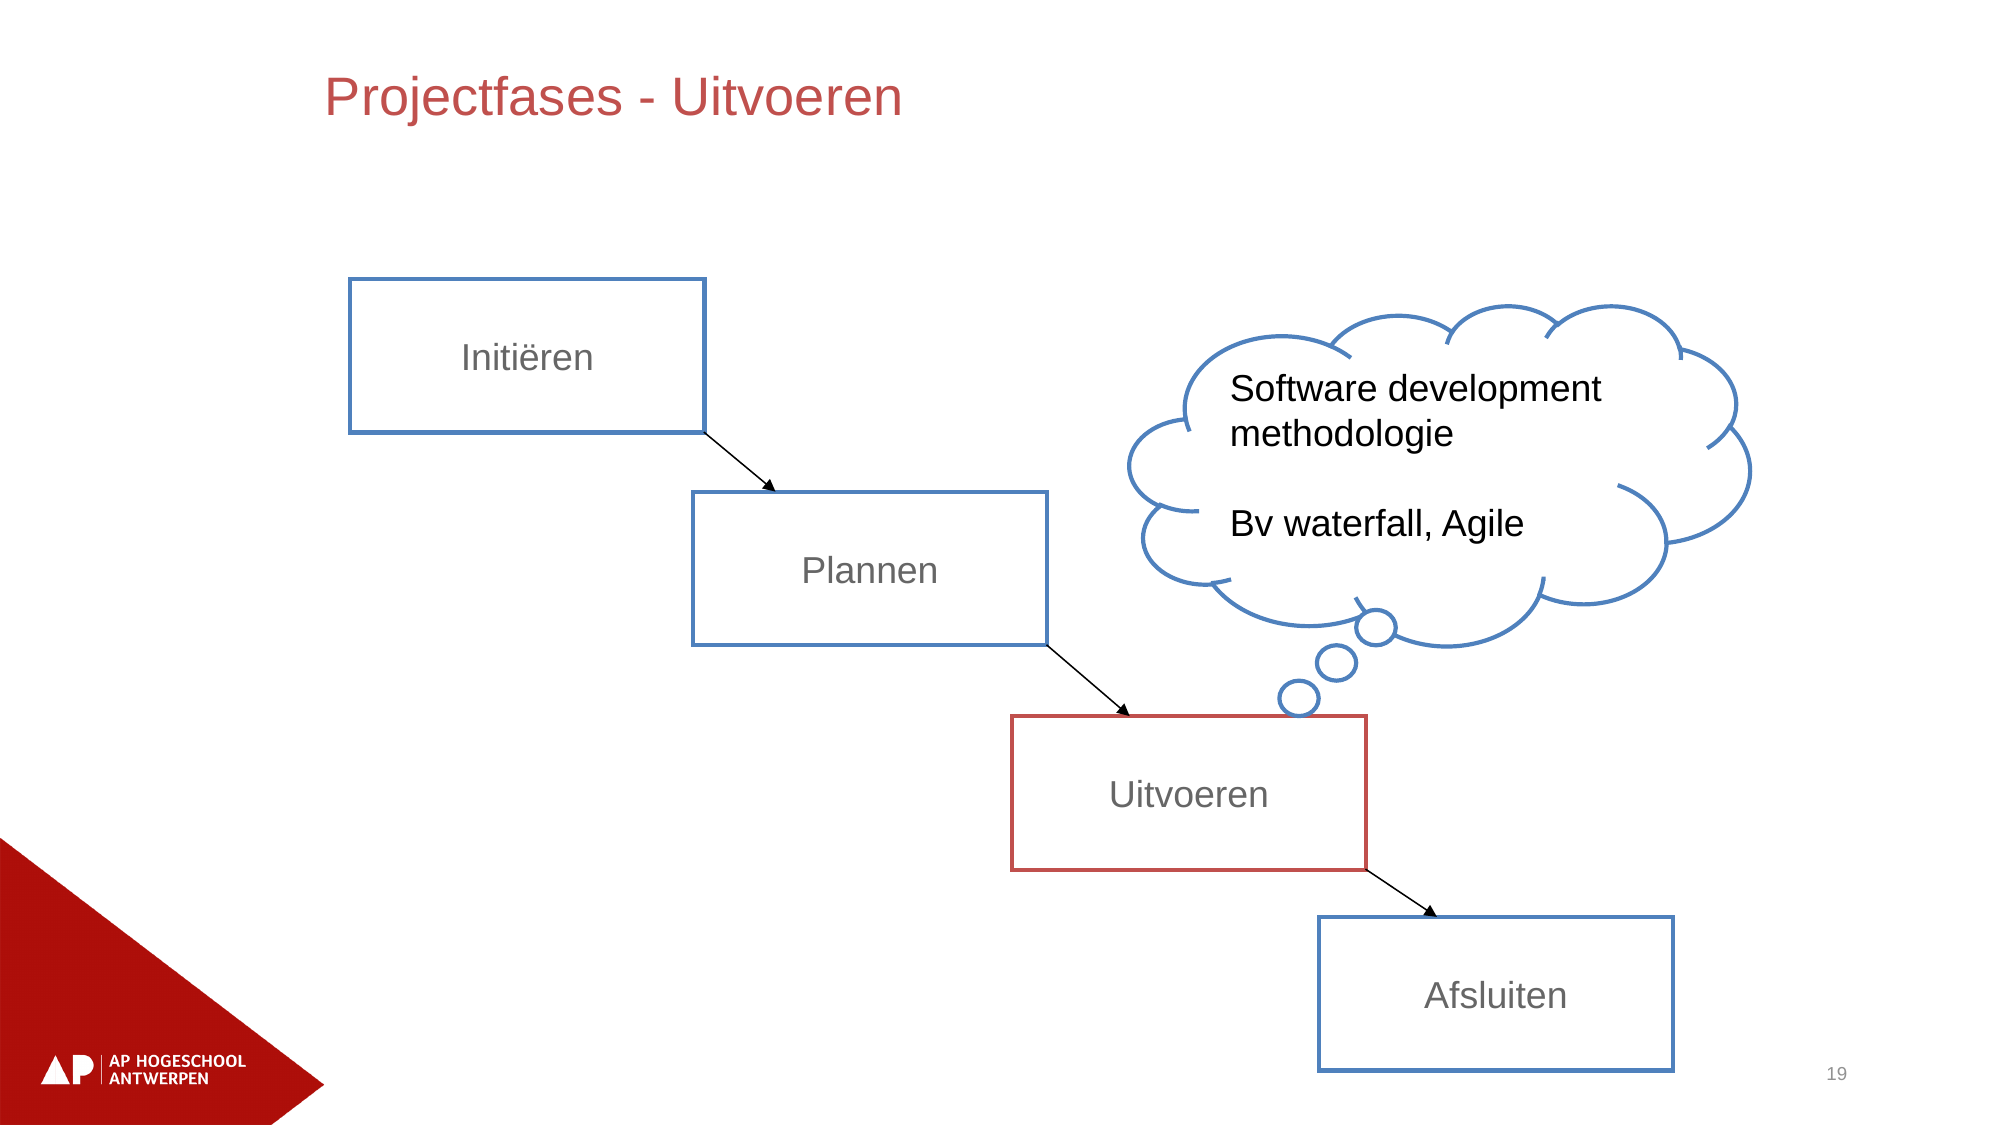

Projectfases - Uitvoeren
Initiëren
Software development methodologie

Bv waterfall, Agile

Plannen

Uitvoeren

Afsluiten
19